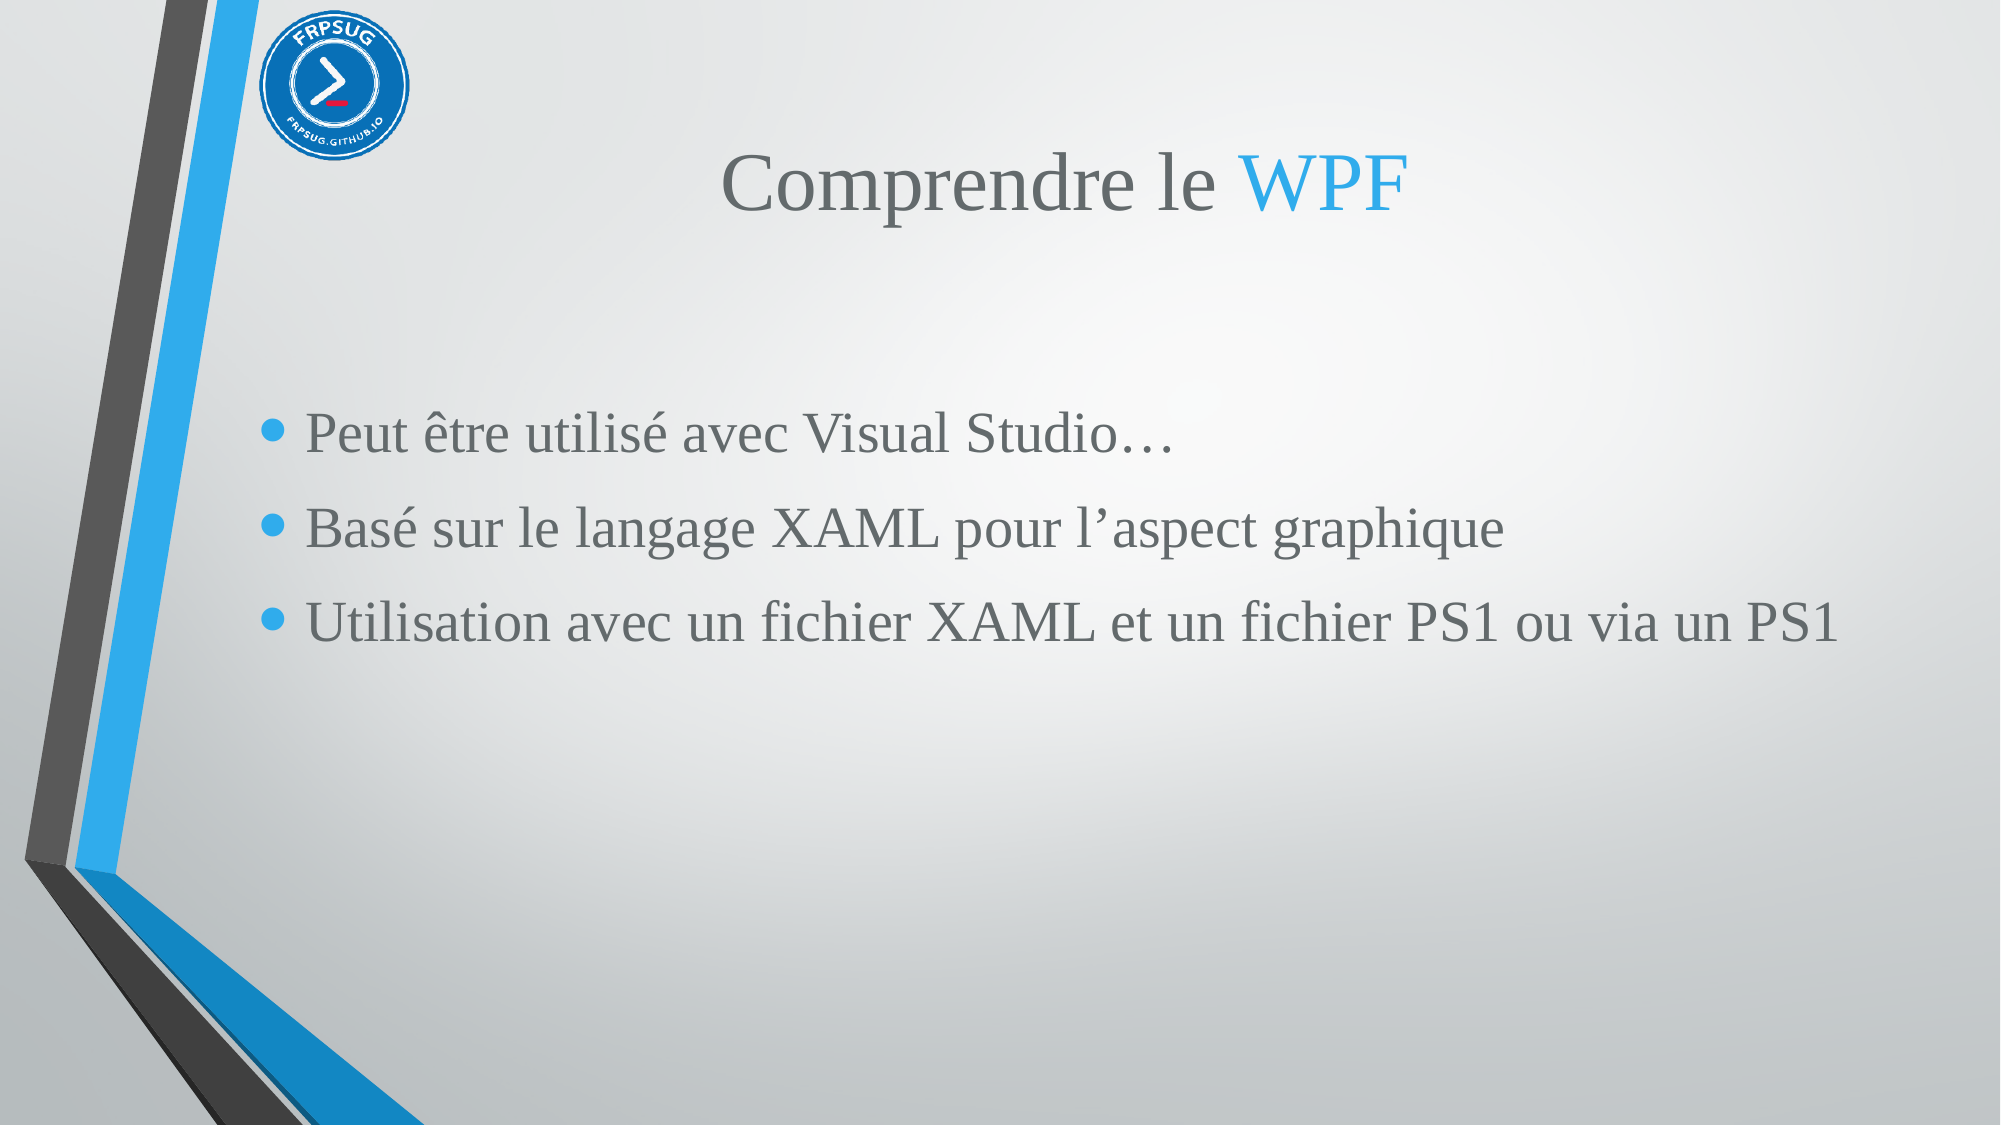

# Comprendre le WPF
Peut être utilisé avec Visual Studio…
Basé sur le langage XAML pour l’aspect graphique
Utilisation avec un fichier XAML et un fichier PS1 ou via un PS1